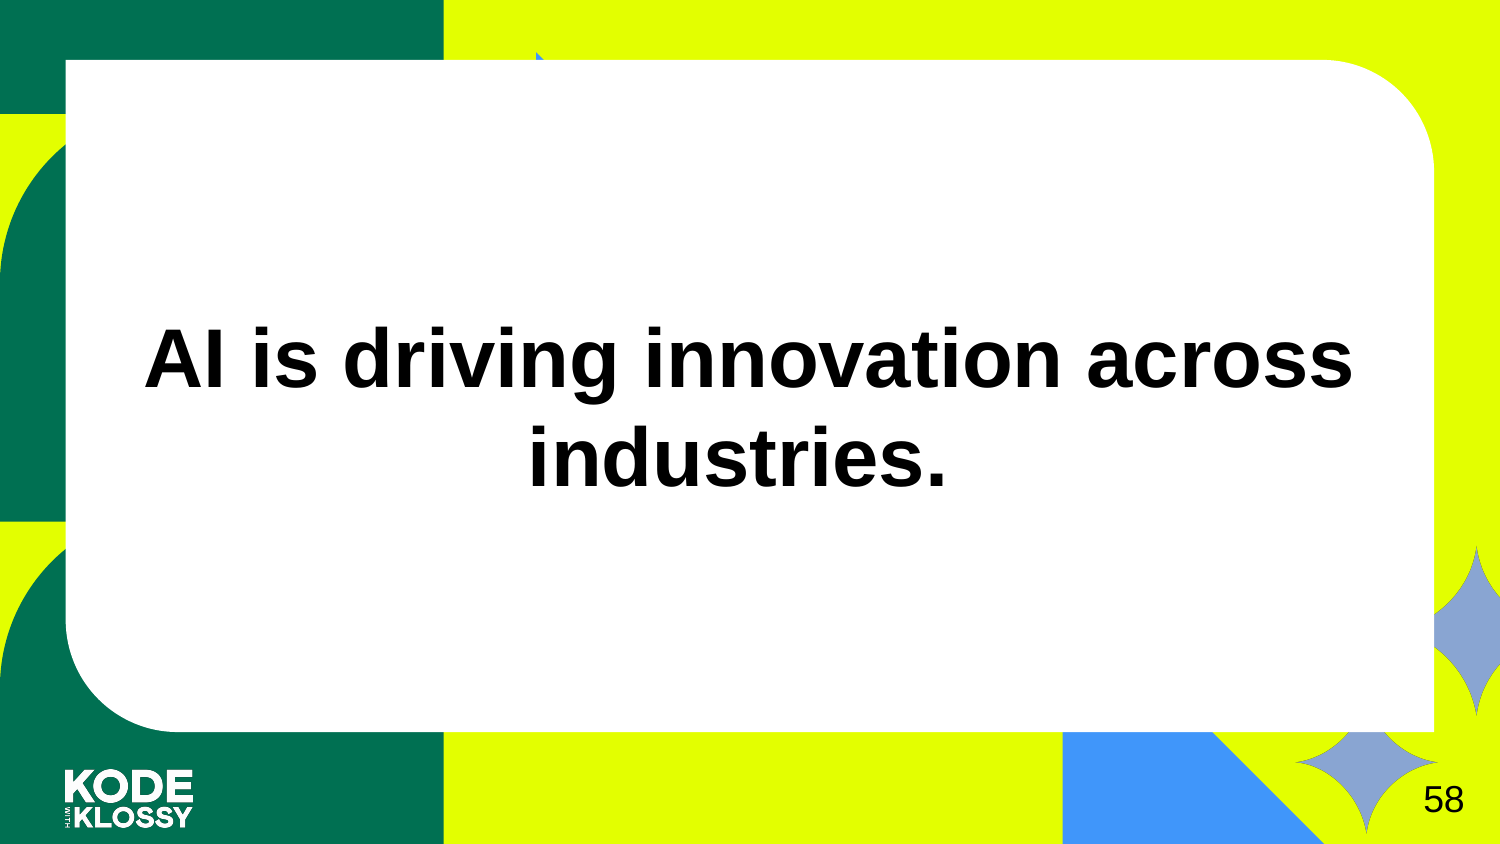

# AI is driving innovation across industries.